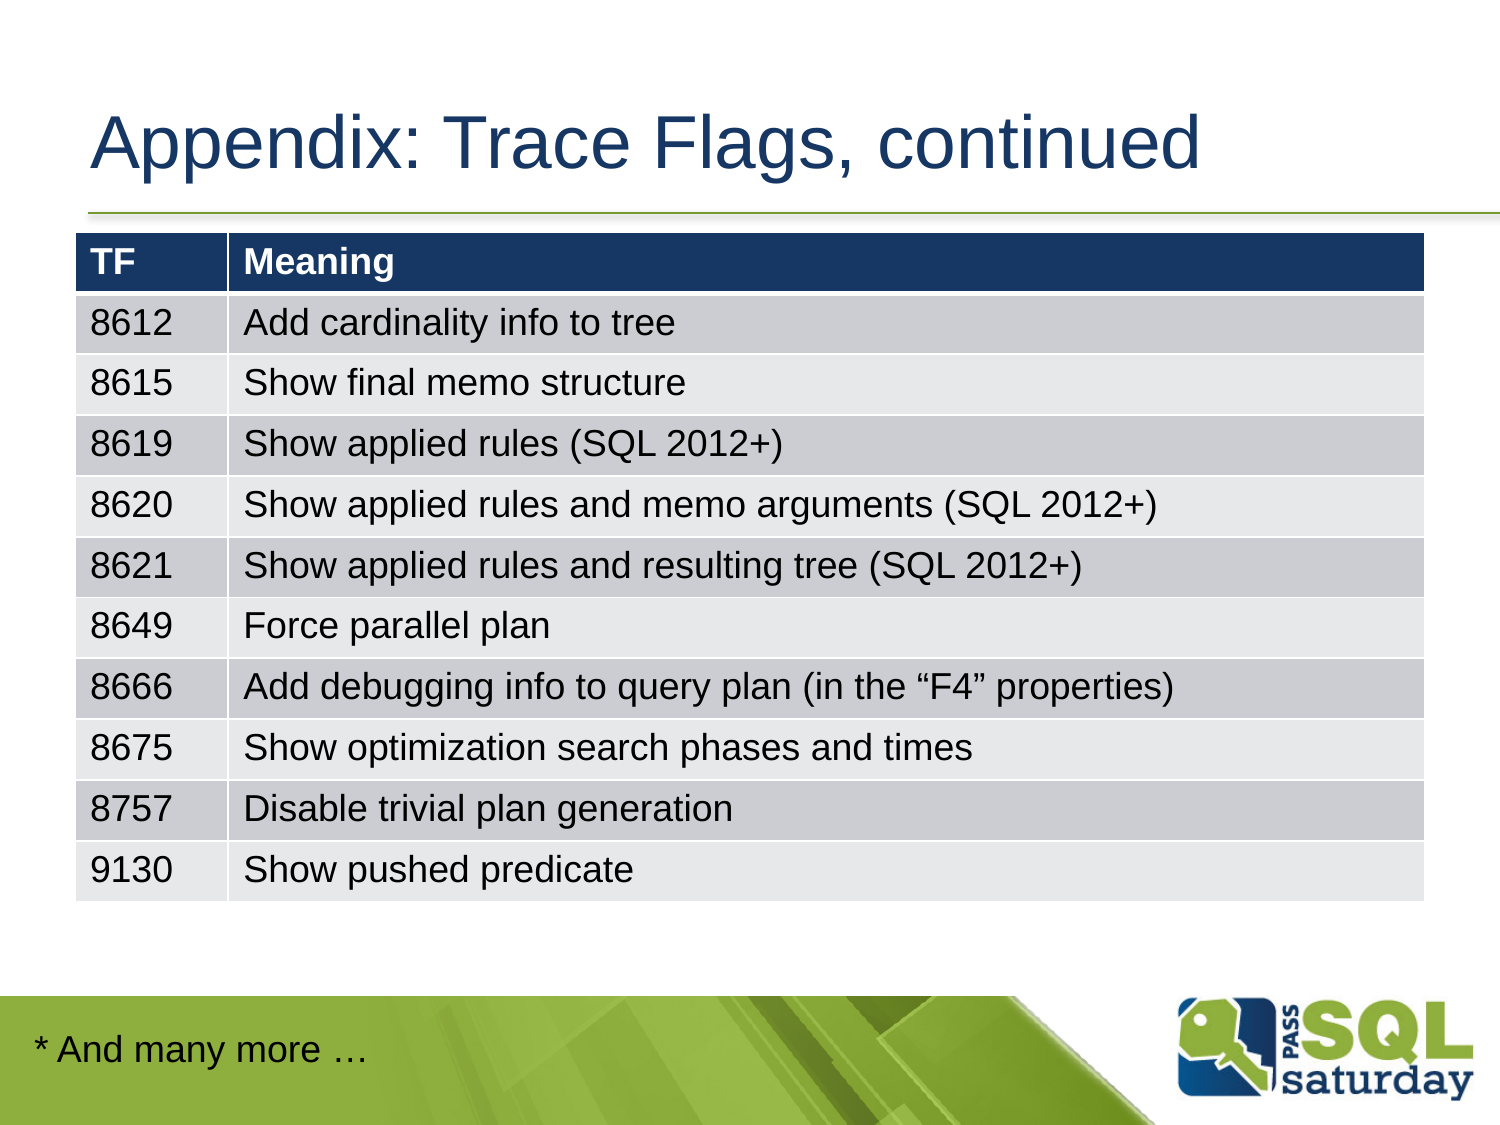

# Appendix: Trace Flags, continued
| TF | Meaning |
| --- | --- |
| 8612 | Add cardinality info to tree |
| 8615 | Show final memo structure |
| 8619 | Show applied rules (SQL 2012+) |
| 8620 | Show applied rules and memo arguments (SQL 2012+) |
| 8621 | Show applied rules and resulting tree (SQL 2012+) |
| 8649 | Force parallel plan |
| 8666 | Add debugging info to query plan (in the “F4” properties) |
| 8675 | Show optimization search phases and times |
| 8757 | Disable trivial plan generation |
| 9130 | Show pushed predicate |
* And many more …